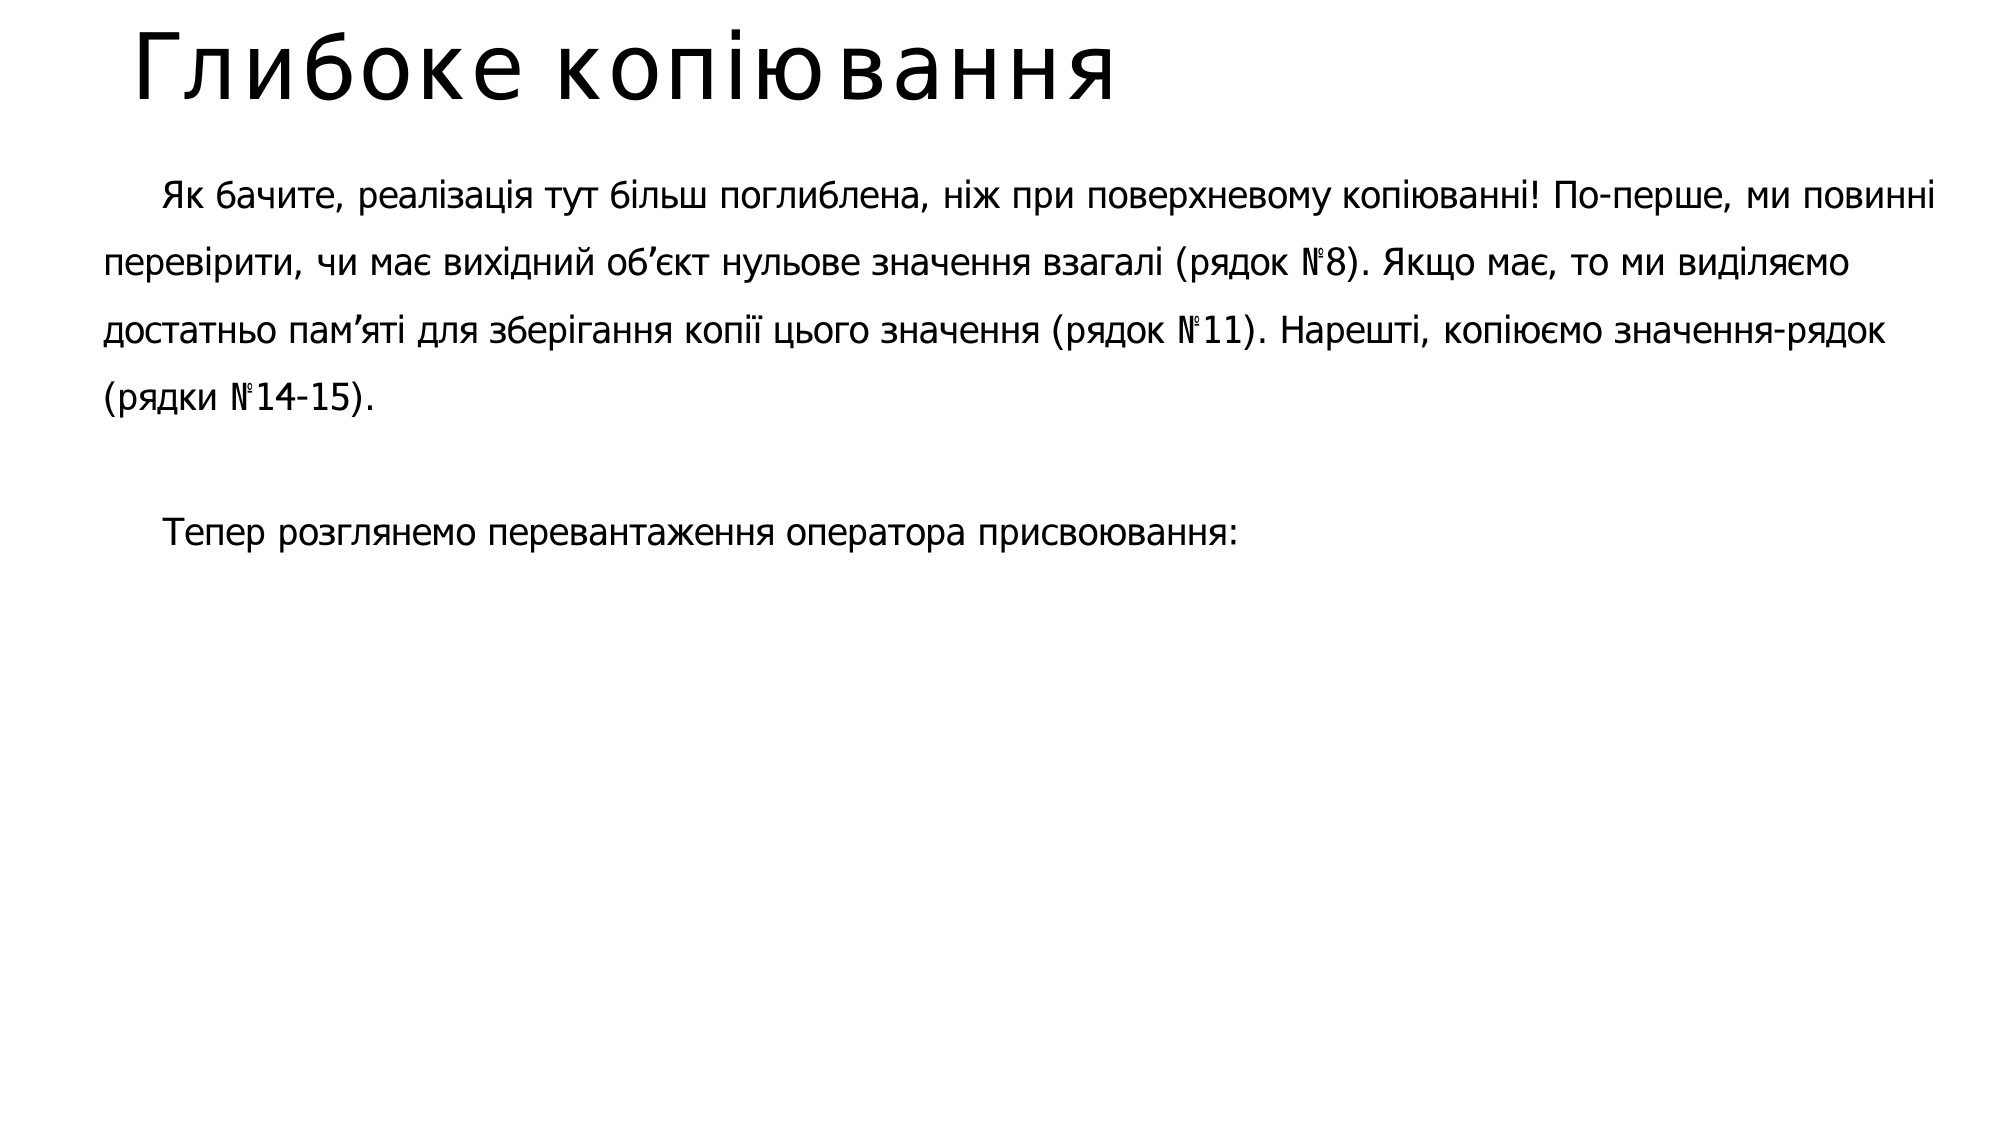

# Глибоке копіювання
Як бачите, реалізація тут більш поглиблена, ніж при поверхневому копіюванні! По-перше, ми повинні перевірити, чи має вихідний об’єкт нульове значення взагалі (рядок №8). Якщо має, то ми виділяємо достатньо пам’яті для зберігання копії цього значення (рядок №11). Нарешті, копіюємо значення-рядок (рядки №14-15).

Тепер розглянемо перевантаження оператора присвоювання: